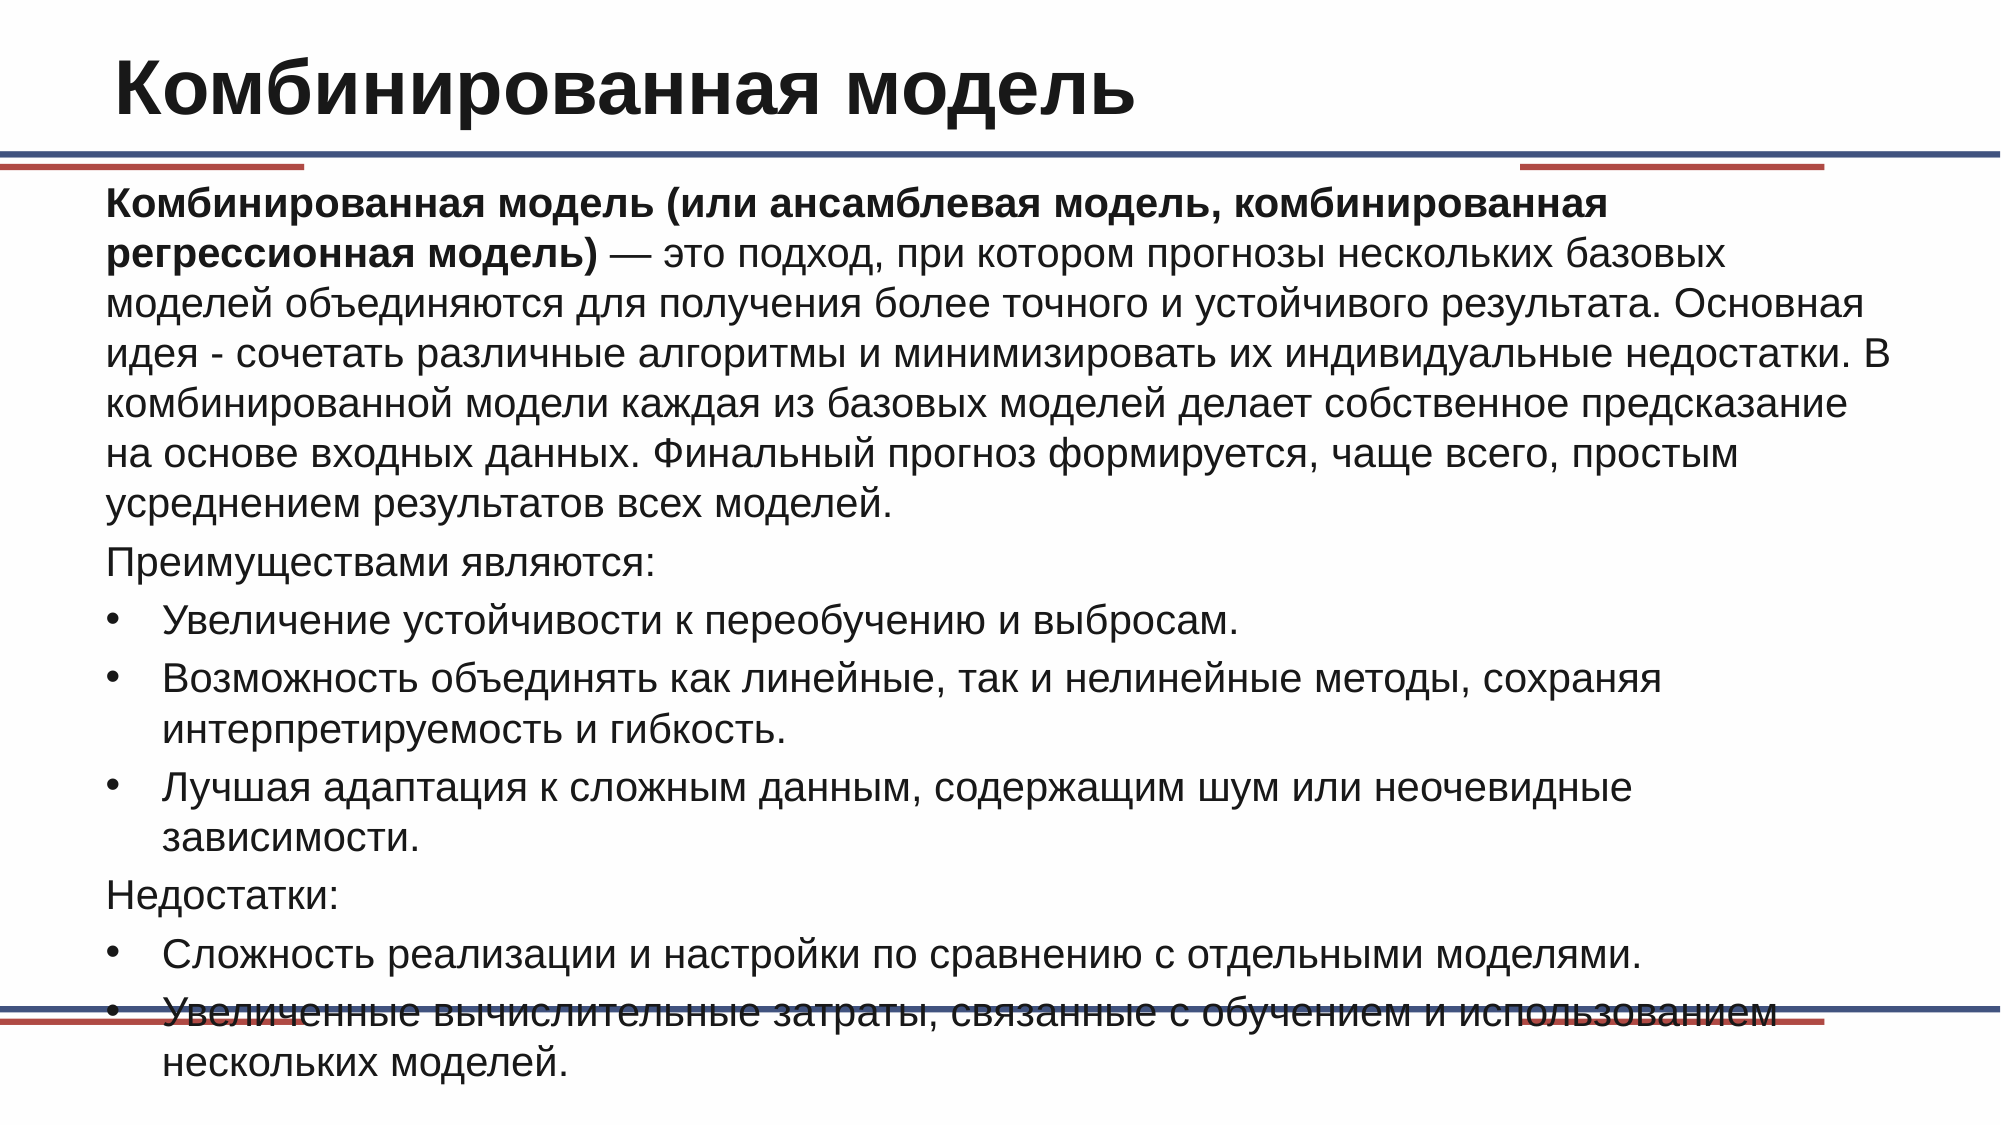

# Комбинированная модель
Комбинированная модель (или ансамблевая модель, комбинированная регрессионная модель) — это подход, при котором прогнозы нескольких базовых моделей объединяются для получения более точного и устойчивого результата. Основная идея - сочетать различные алгоритмы и минимизировать их индивидуальные недостатки. В комбинированной модели каждая из базовых моделей делает собственное предсказание на основе входных данных. Финальный прогноз формируется, чаще всего, простым усреднением результатов всех моделей.
Преимуществами являются:
Увеличение устойчивости к переобучению и выбросам.
Возможность объединять как линейные, так и нелинейные методы, сохраняя интерпретируемость и гибкость.
Лучшая адаптация к сложным данным, содержащим шум или неочевидные зависимости.
Недостатки:
Сложность реализации и настройки по сравнению с отдельными моделями.
Увеличенные вычислительные затраты, связанные с обучением и использованием нескольких моделей.